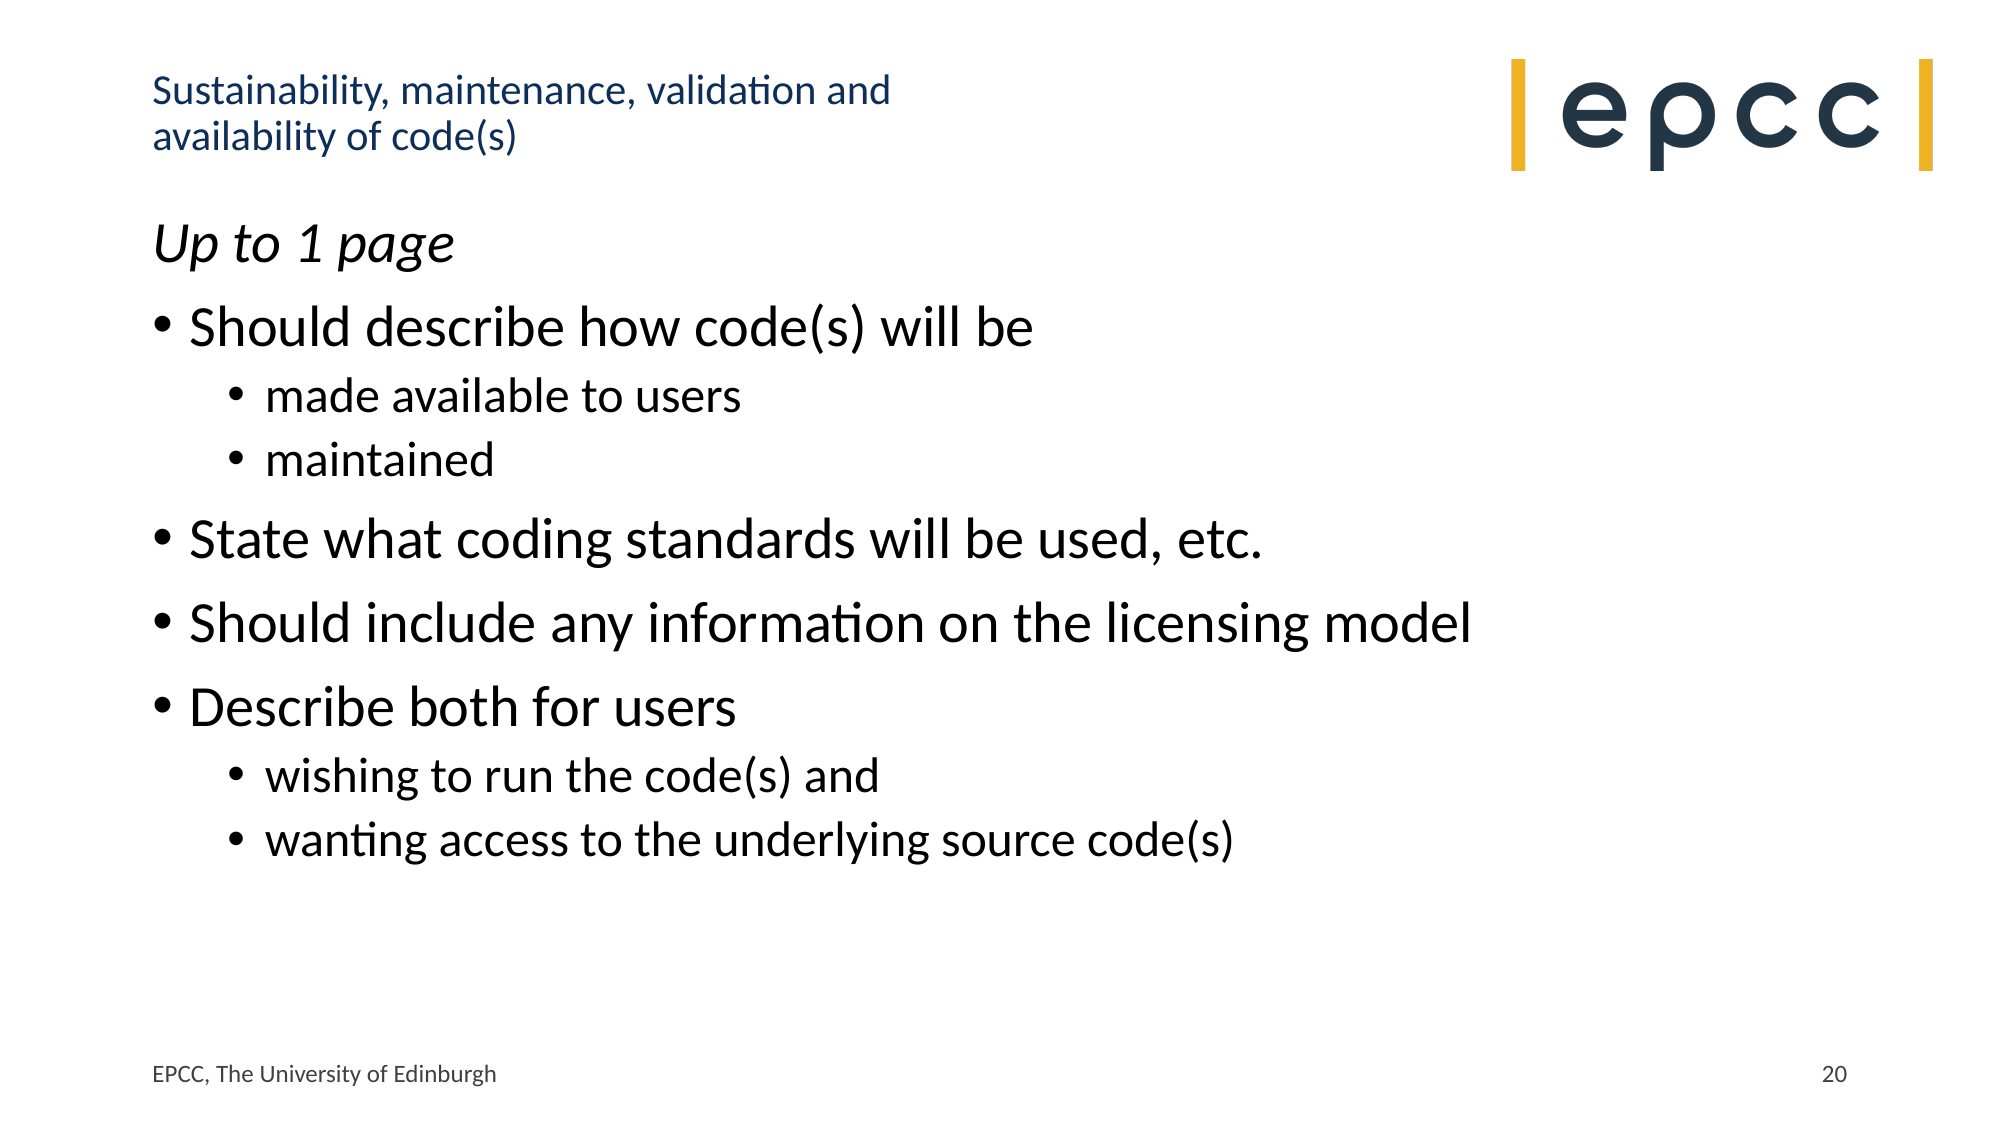

# Sustainability, maintenance, validation and availability of code(s)
Up to 1 page
Should describe how code(s) will be
made available to users
maintained
State what coding standards will be used, etc.
Should include any information on the licensing model
Describe both for users
wishing to run the code(s) and
wanting access to the underlying source code(s)
EPCC, The University of Edinburgh
20